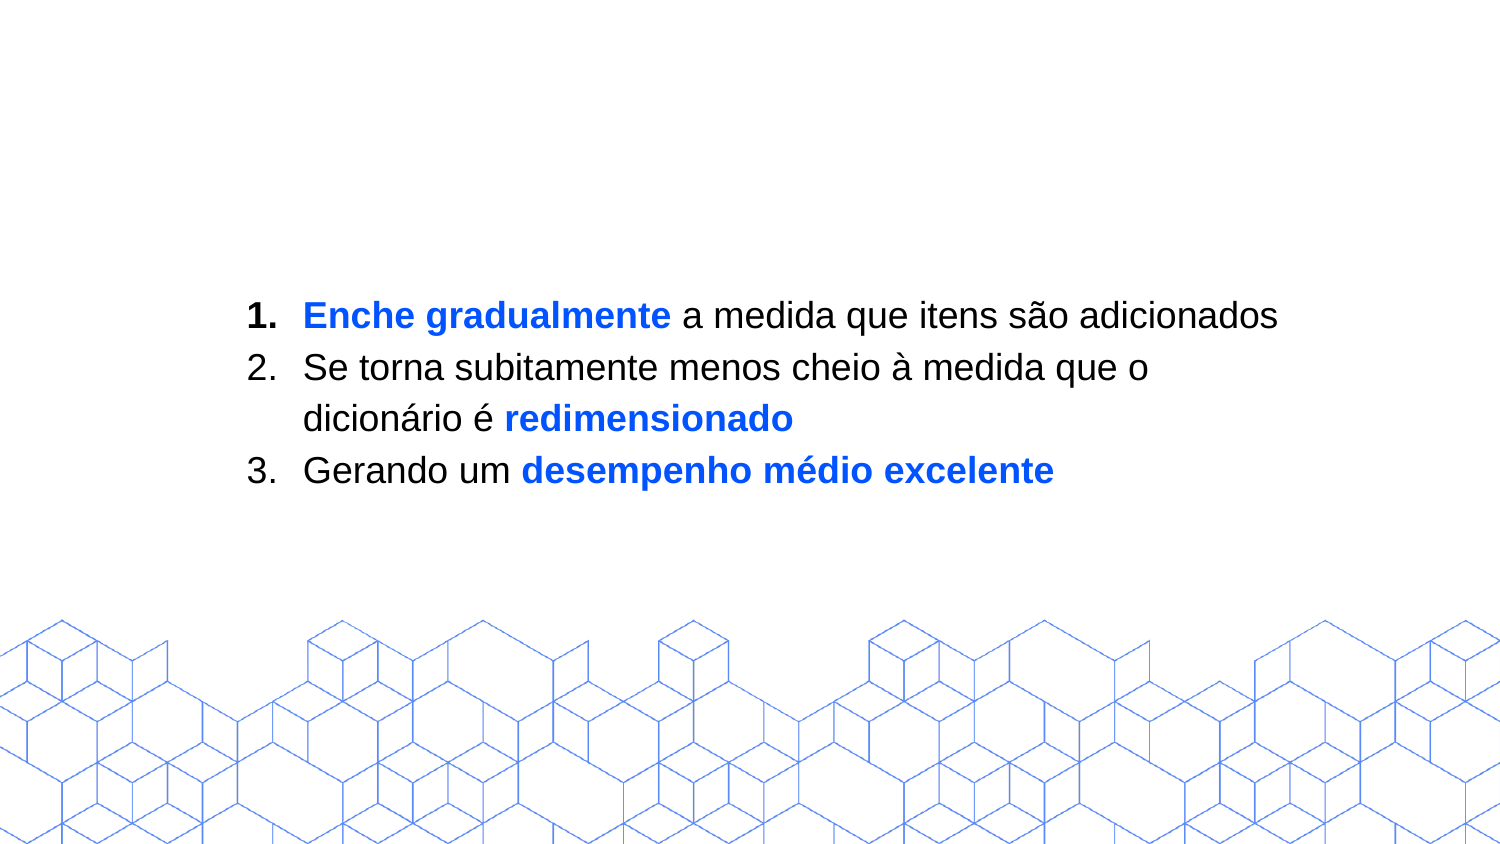

Enche gradualmente a medida que itens são adicionados
Se torna subitamente menos cheio à medida que o dicionário é redimensionado
Gerando um desempenho médio excelente